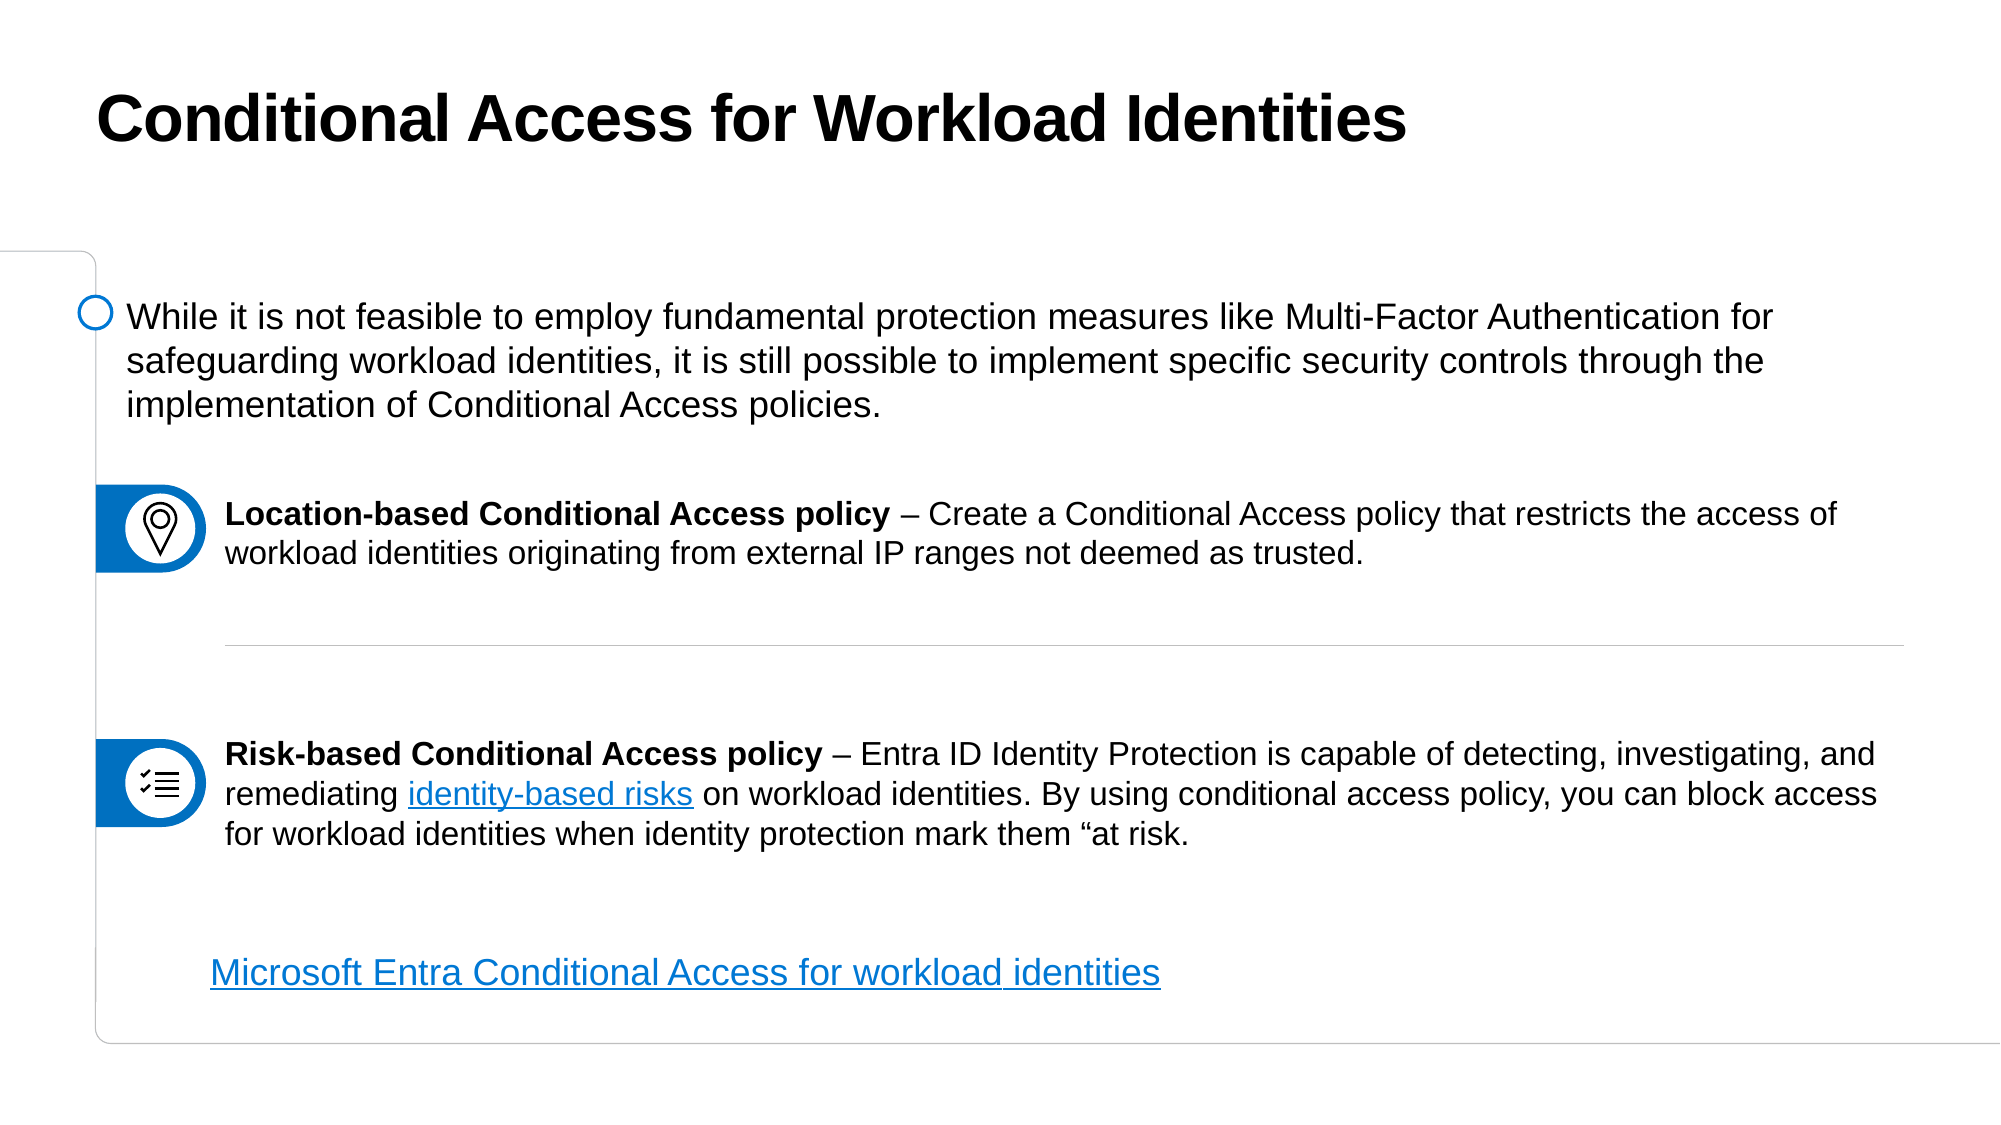

# Conditional Access for Workload Identities

While it is not feasible to employ fundamental protection measures like Multi-Factor Authentication for safeguarding workload identities, it is still possible to implement specific security controls through the implementation of Conditional Access policies.

Location-based Conditional Access policy – Create a Conditional Access policy that restricts the access of workload identities originating from external IP ranges not deemed as trusted.

Risk-based Conditional Access policy – Entra ID Identity Protection is capable of detecting, investigating, and remediating identity-based risks on workload identities. By using conditional access policy, you can block access for workload identities when identity protection mark them “at risk.

Microsoft Entra Conditional Access for workload identities